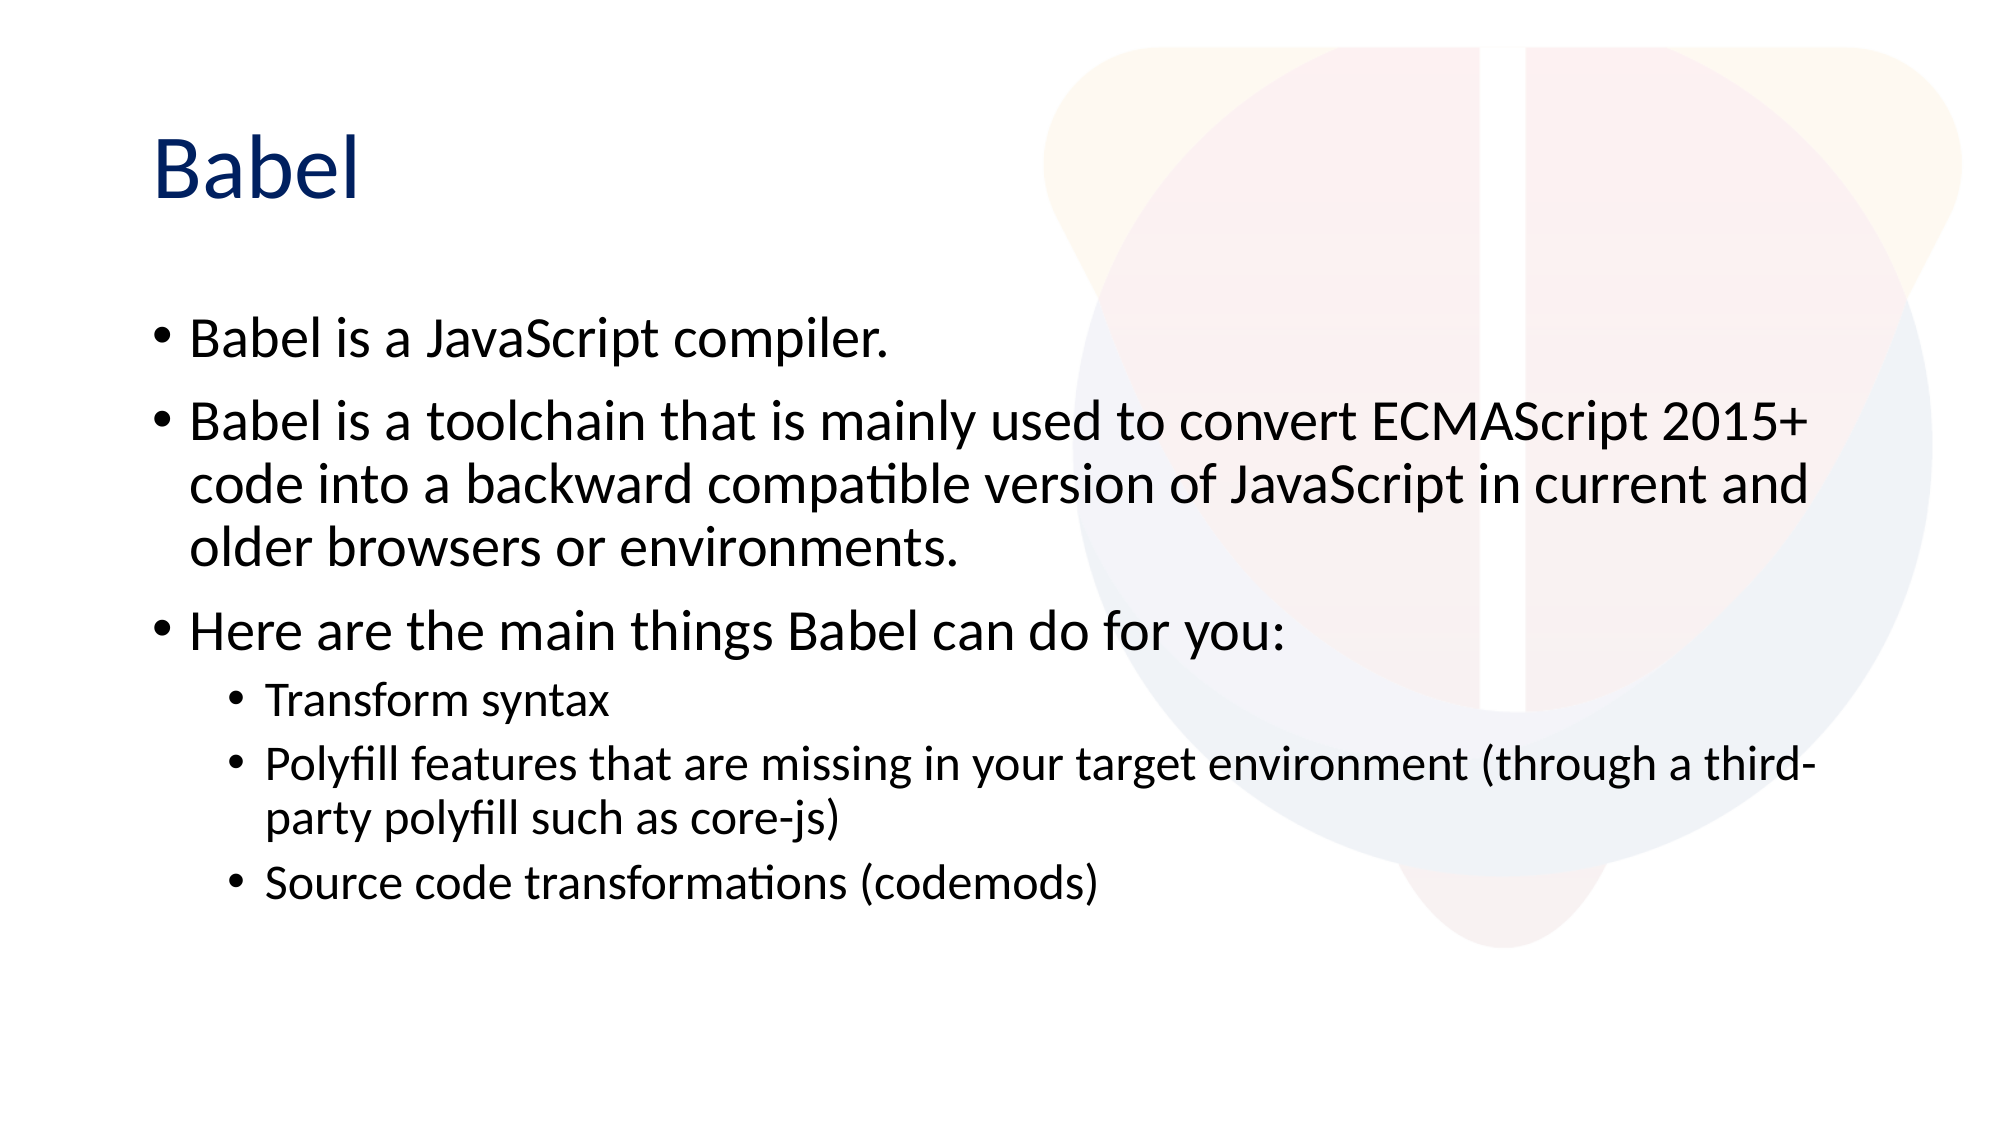

# Babel
Babel is a JavaScript compiler.
Babel is a toolchain that is mainly used to convert ECMAScript 2015+ code into a backward compatible version of JavaScript in current and older browsers or environments.
Here are the main things Babel can do for you:
Transform syntax
Polyfill features that are missing in your target environment (through a third-party polyfill such as core-js)
Source code transformations (codemods)